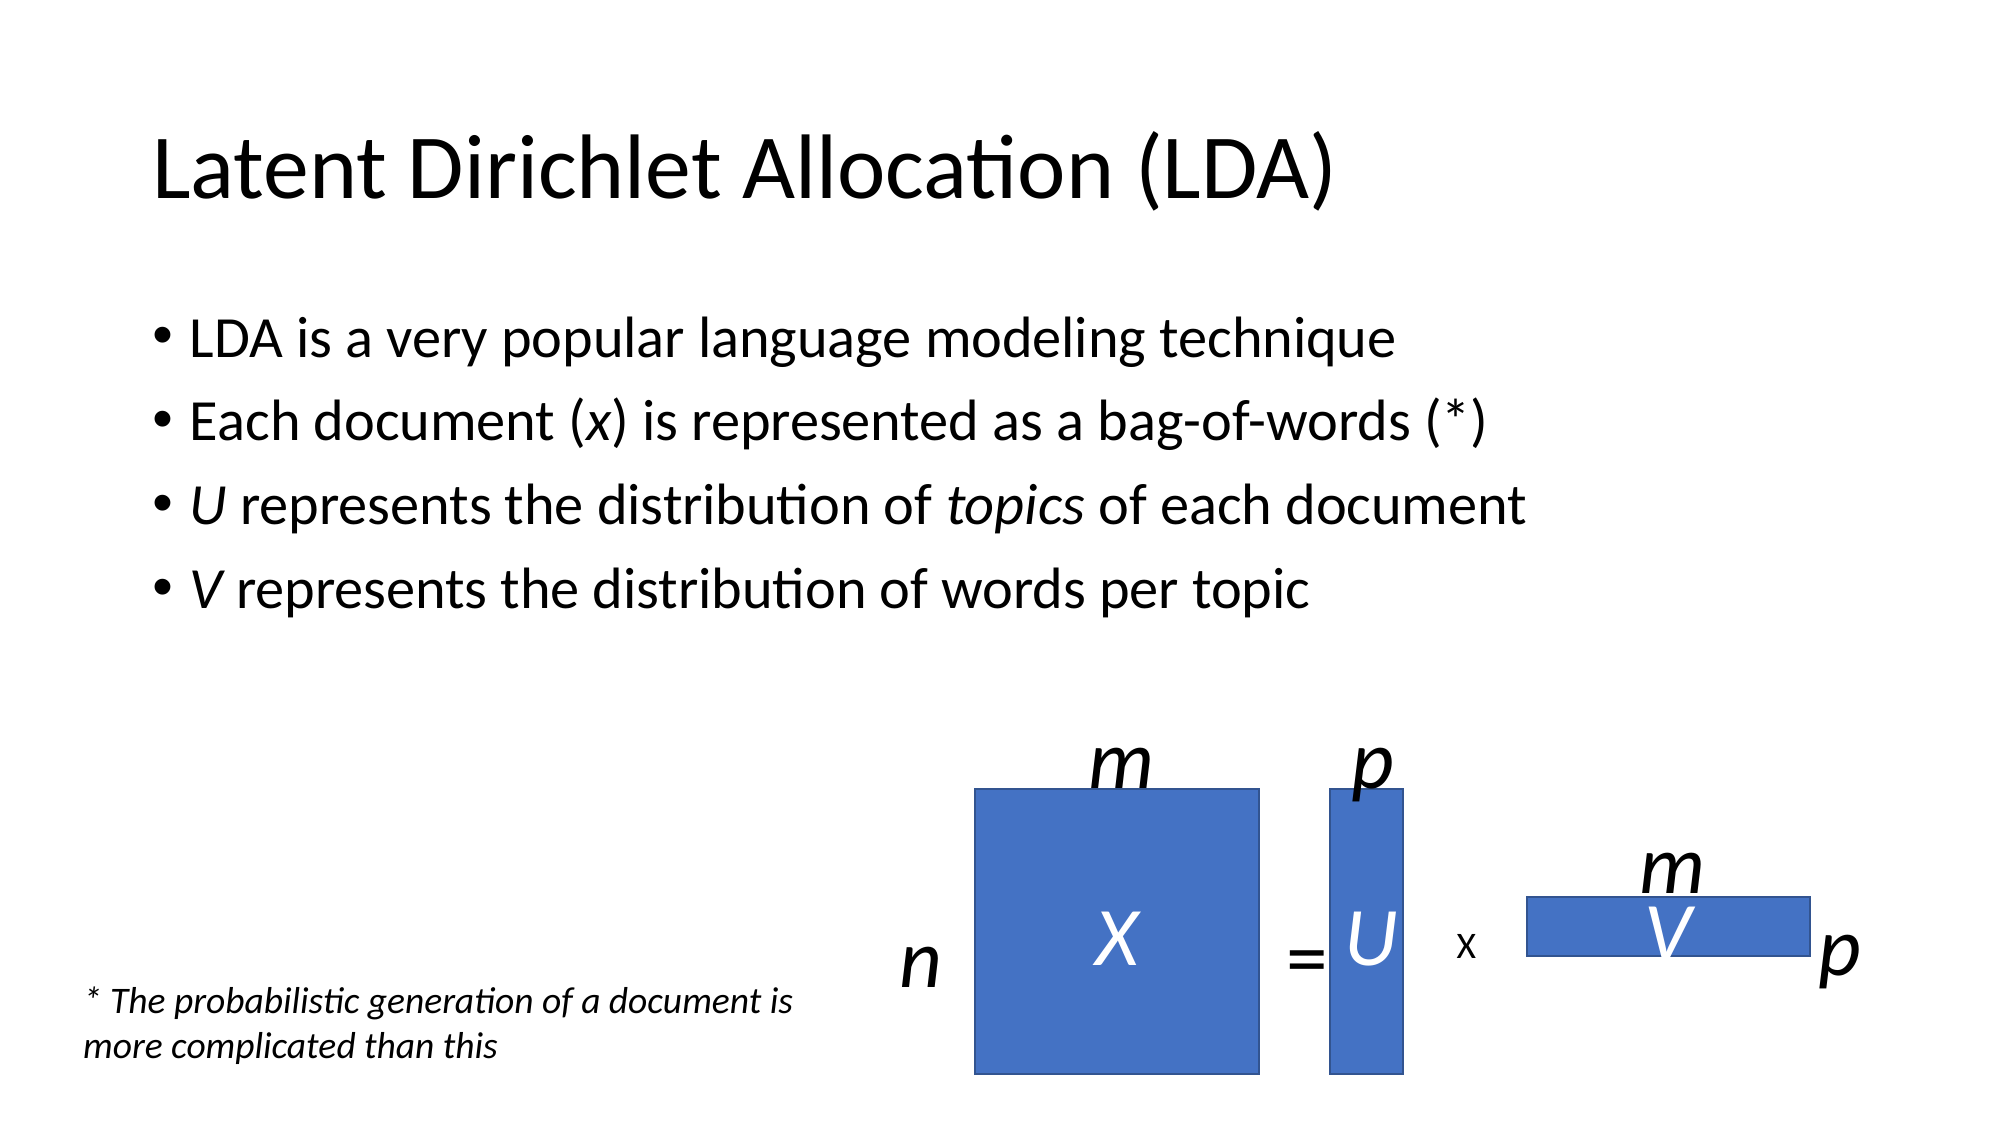

# Latent Dirichlet Allocation (LDA)
LDA is a very popular language modeling technique
Each document (x) is represented as a bag-of-words (*)
U represents the distribution of topics of each document
V represents the distribution of words per topic
m
p
X
U
m
p
=
n
V
X
* The probabilistic generation of a document is more complicated than this